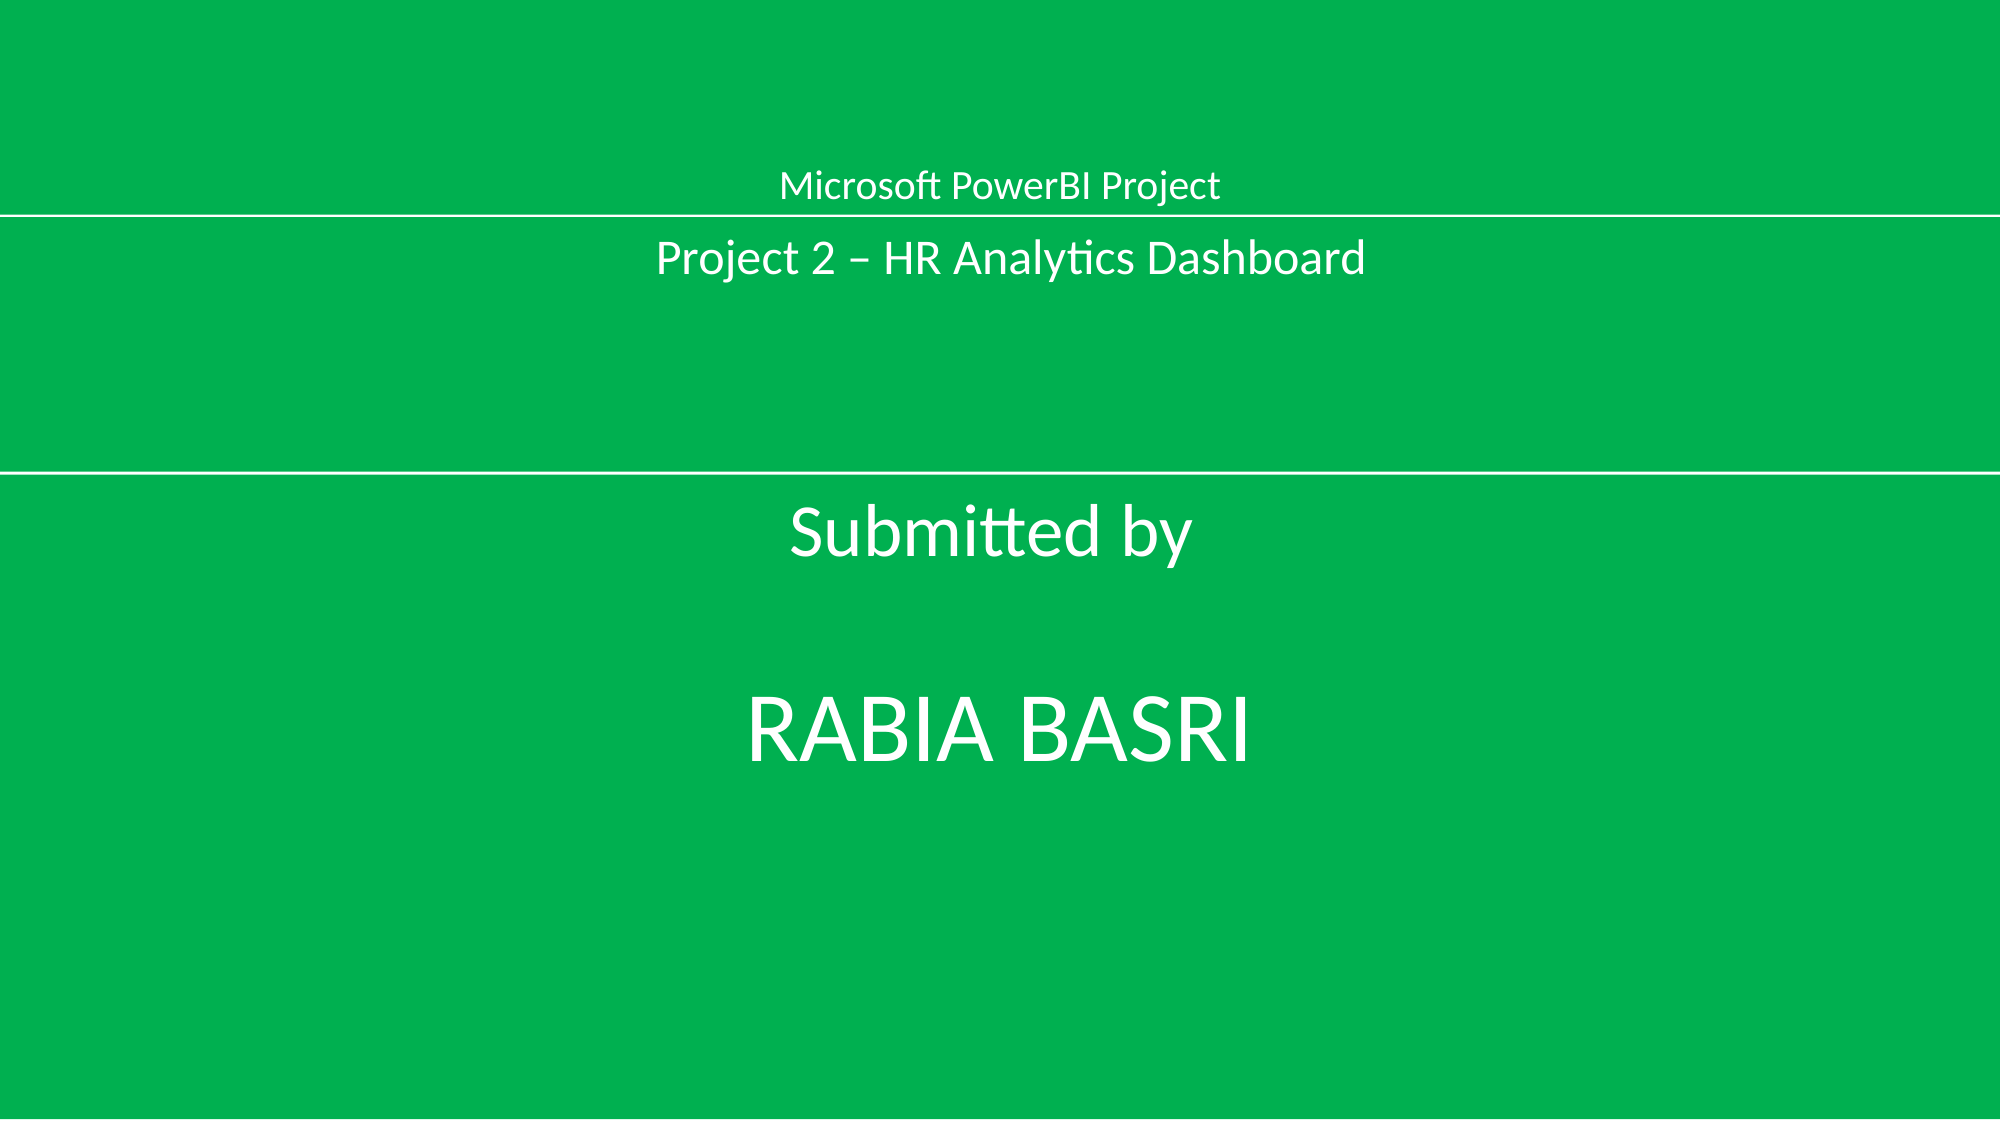

Microsoft PowerBI Project
  Project 2 – HR Analytics Dashboard

Submitted by

RABIA BASRI